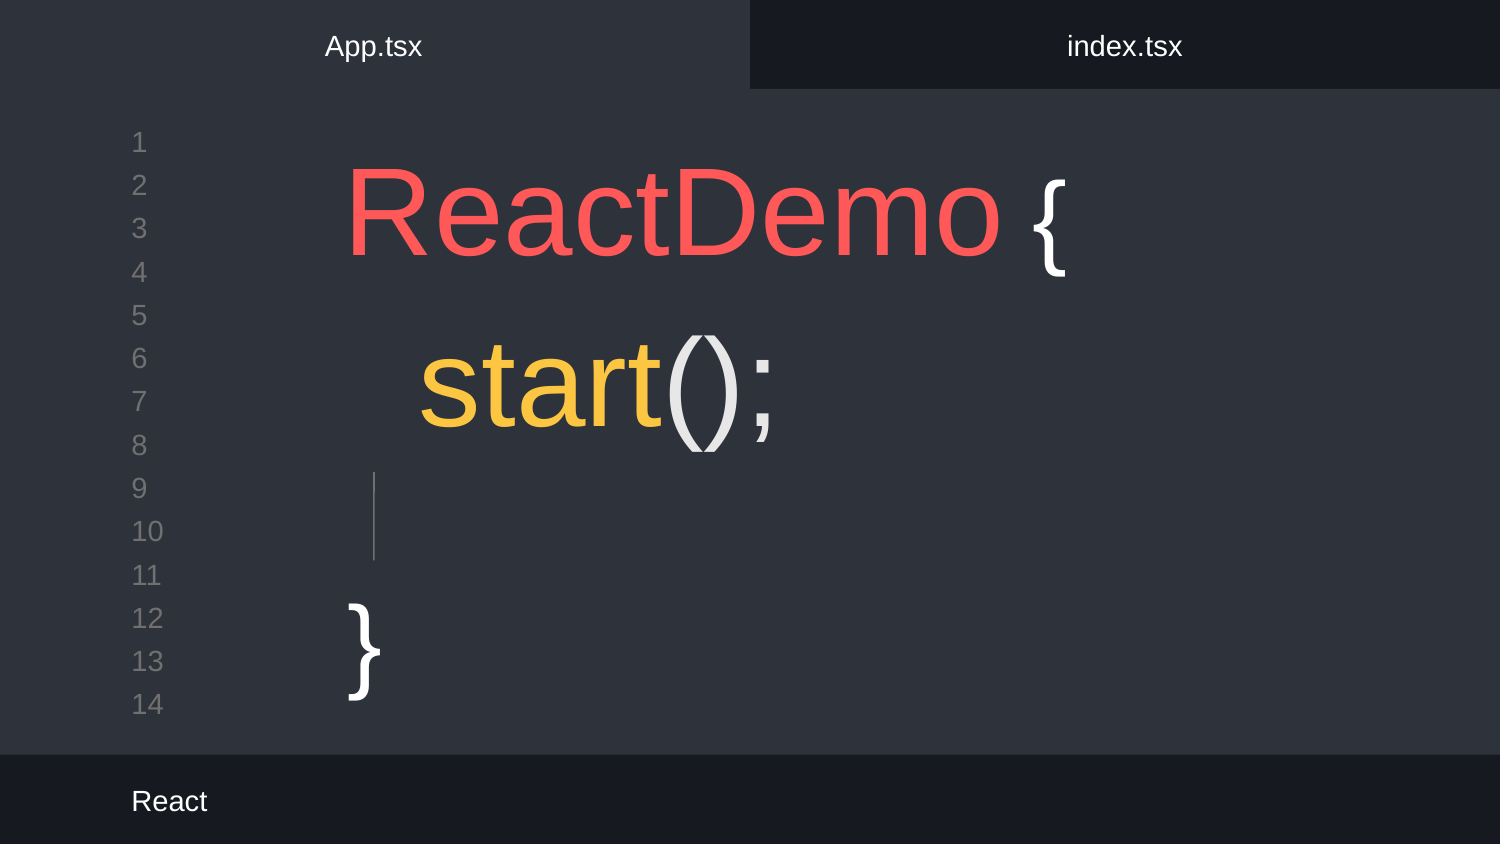

App.tsx
index.tsx
# ReactDemo {
start();
}
React